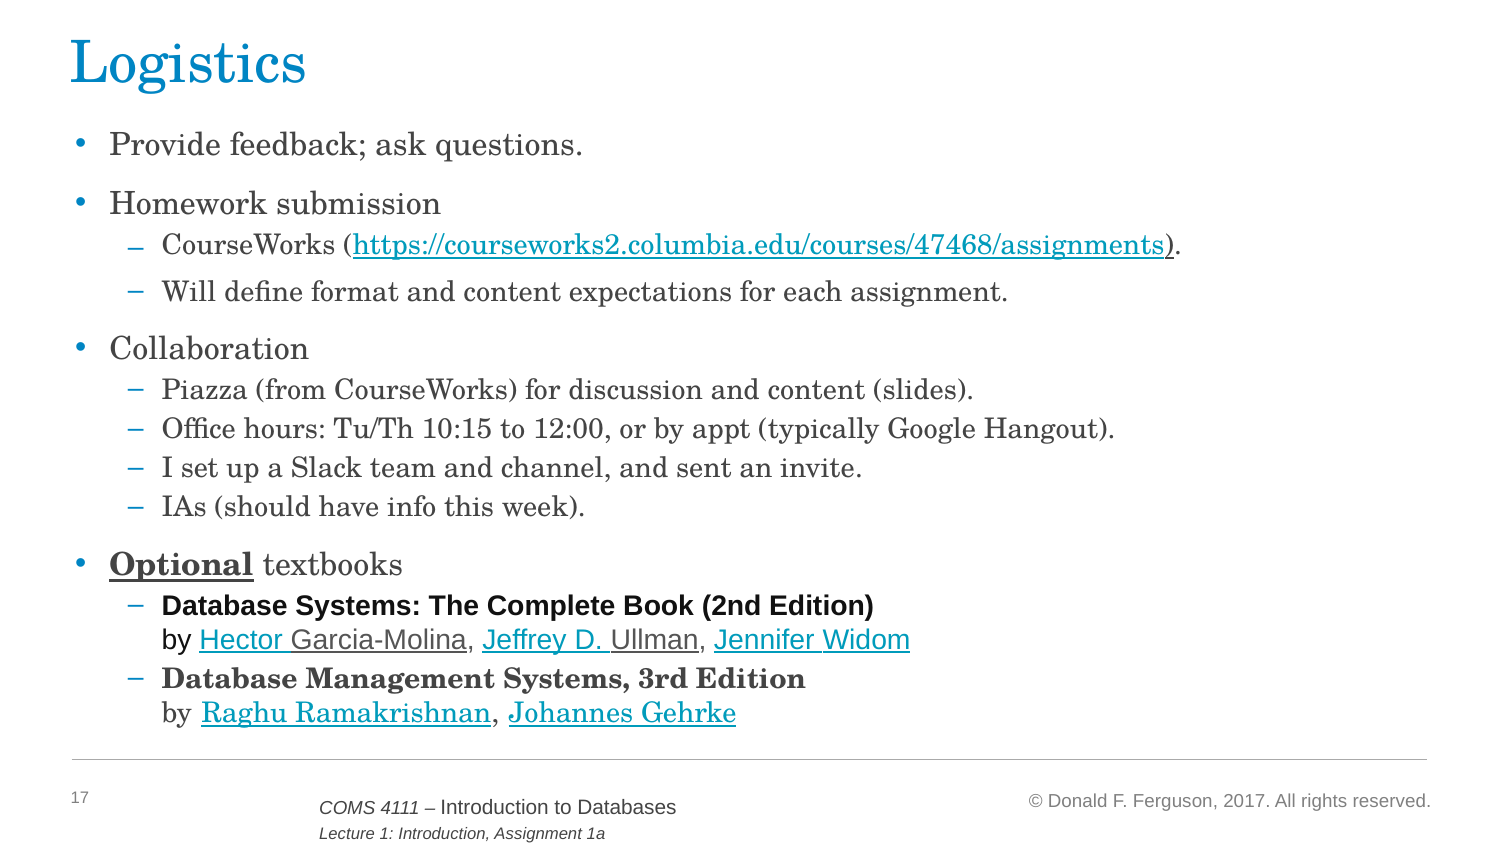

# Logistics
Provide feedback; ask questions.
Homework submission
CourseWorks (https://courseworks2.columbia.edu/courses/47468/assignments).
Will define format and content expectations for each assignment.
Collaboration
Piazza (from CourseWorks) for discussion and content (slides).
Office hours: Tu/Th 10:15 to 12:00, or by appt (typically Google Hangout).
I set up a Slack team and channel, and sent an invite.
IAs (should have info this week).
Optional textbooks
Database Systems: The Complete Book (2nd Edition)
by Hector Garcia-Molina, Jeffrey D. Ullman, Jennifer Widom
Database Management Systems, 3rd Edition 
by Raghu Ramakrishnan, Johannes Gehrke